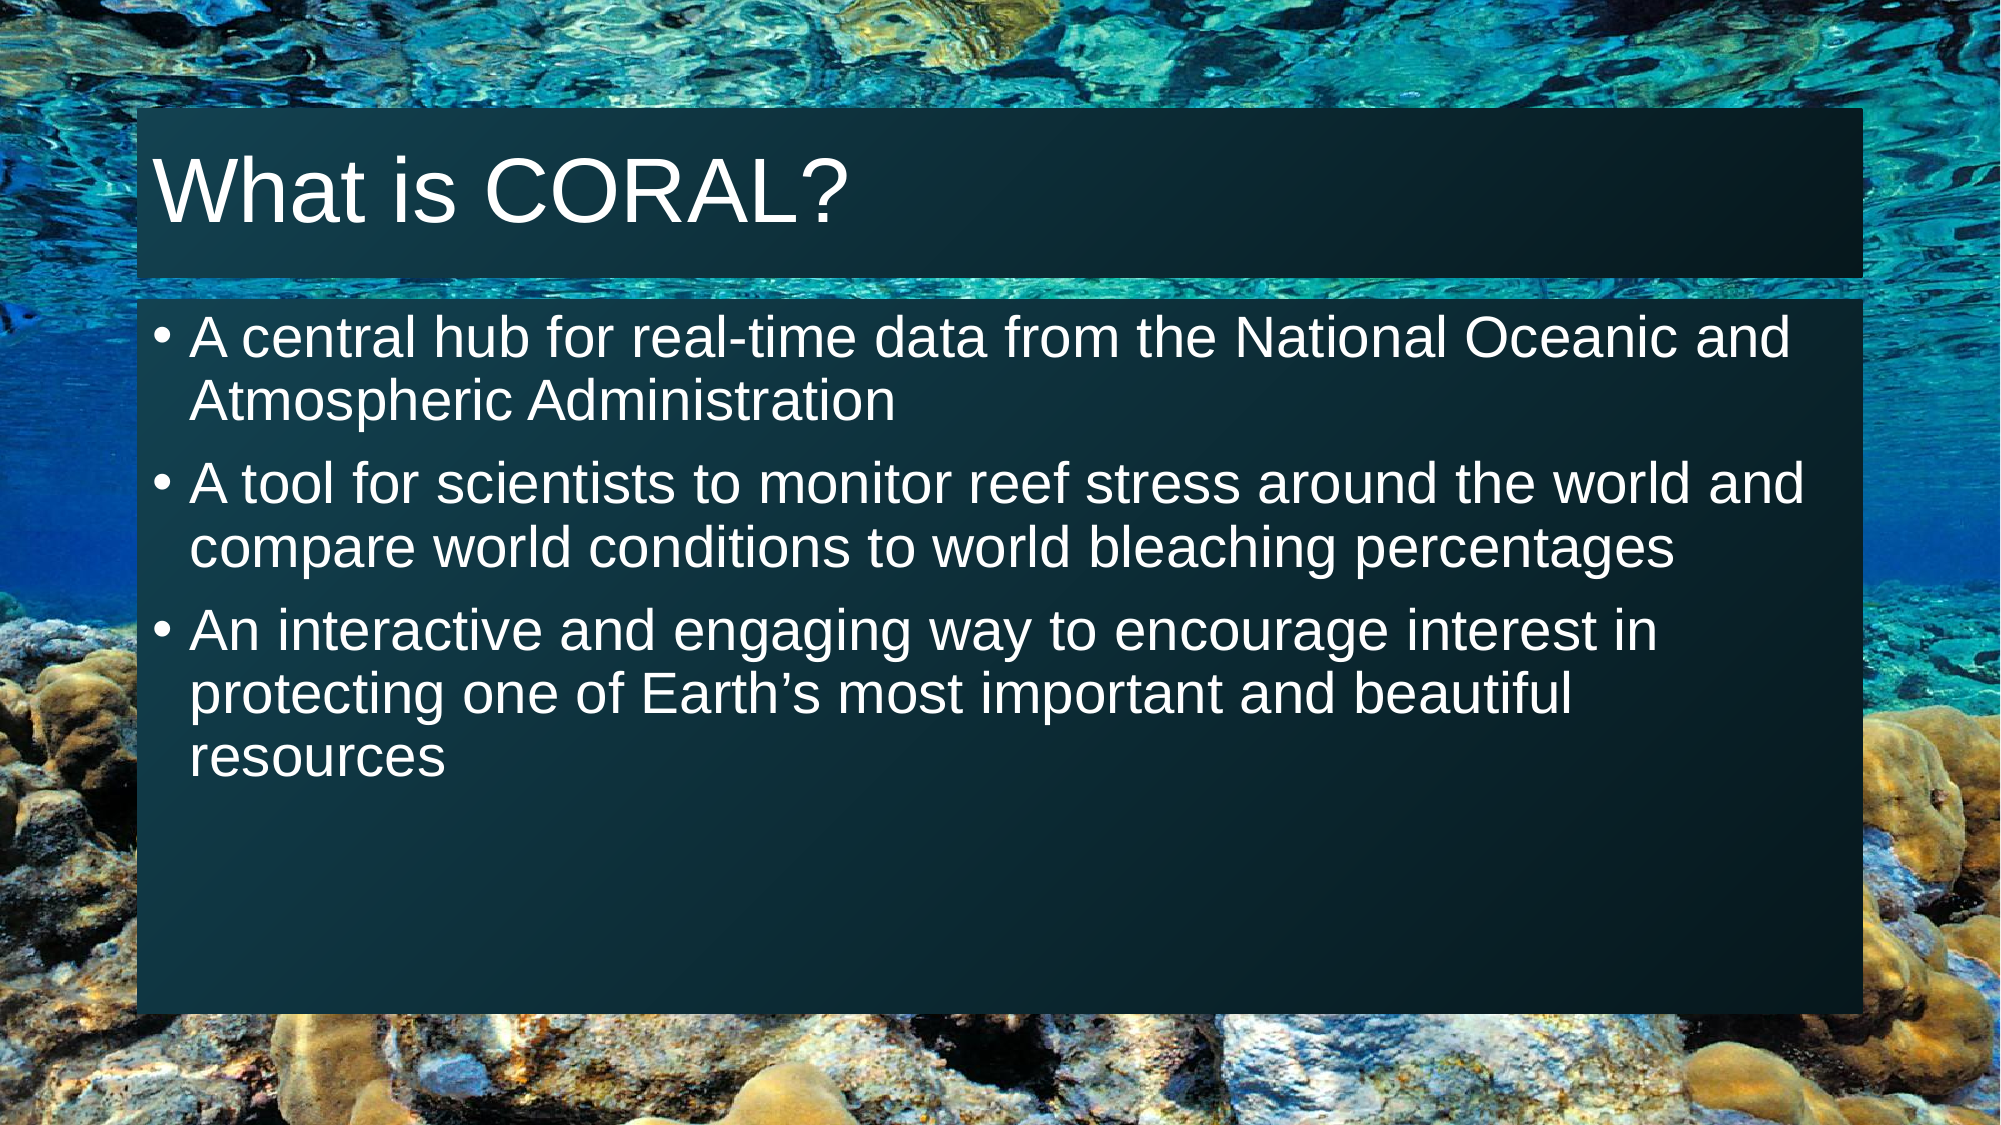

# What is CORAL?
A central hub for real-time data from the National Oceanic and Atmospheric Administration
A tool for scientists to monitor reef stress around the world and compare world conditions to world bleaching percentages
An interactive and engaging way to encourage interest in protecting one of Earth’s most important and beautiful resources